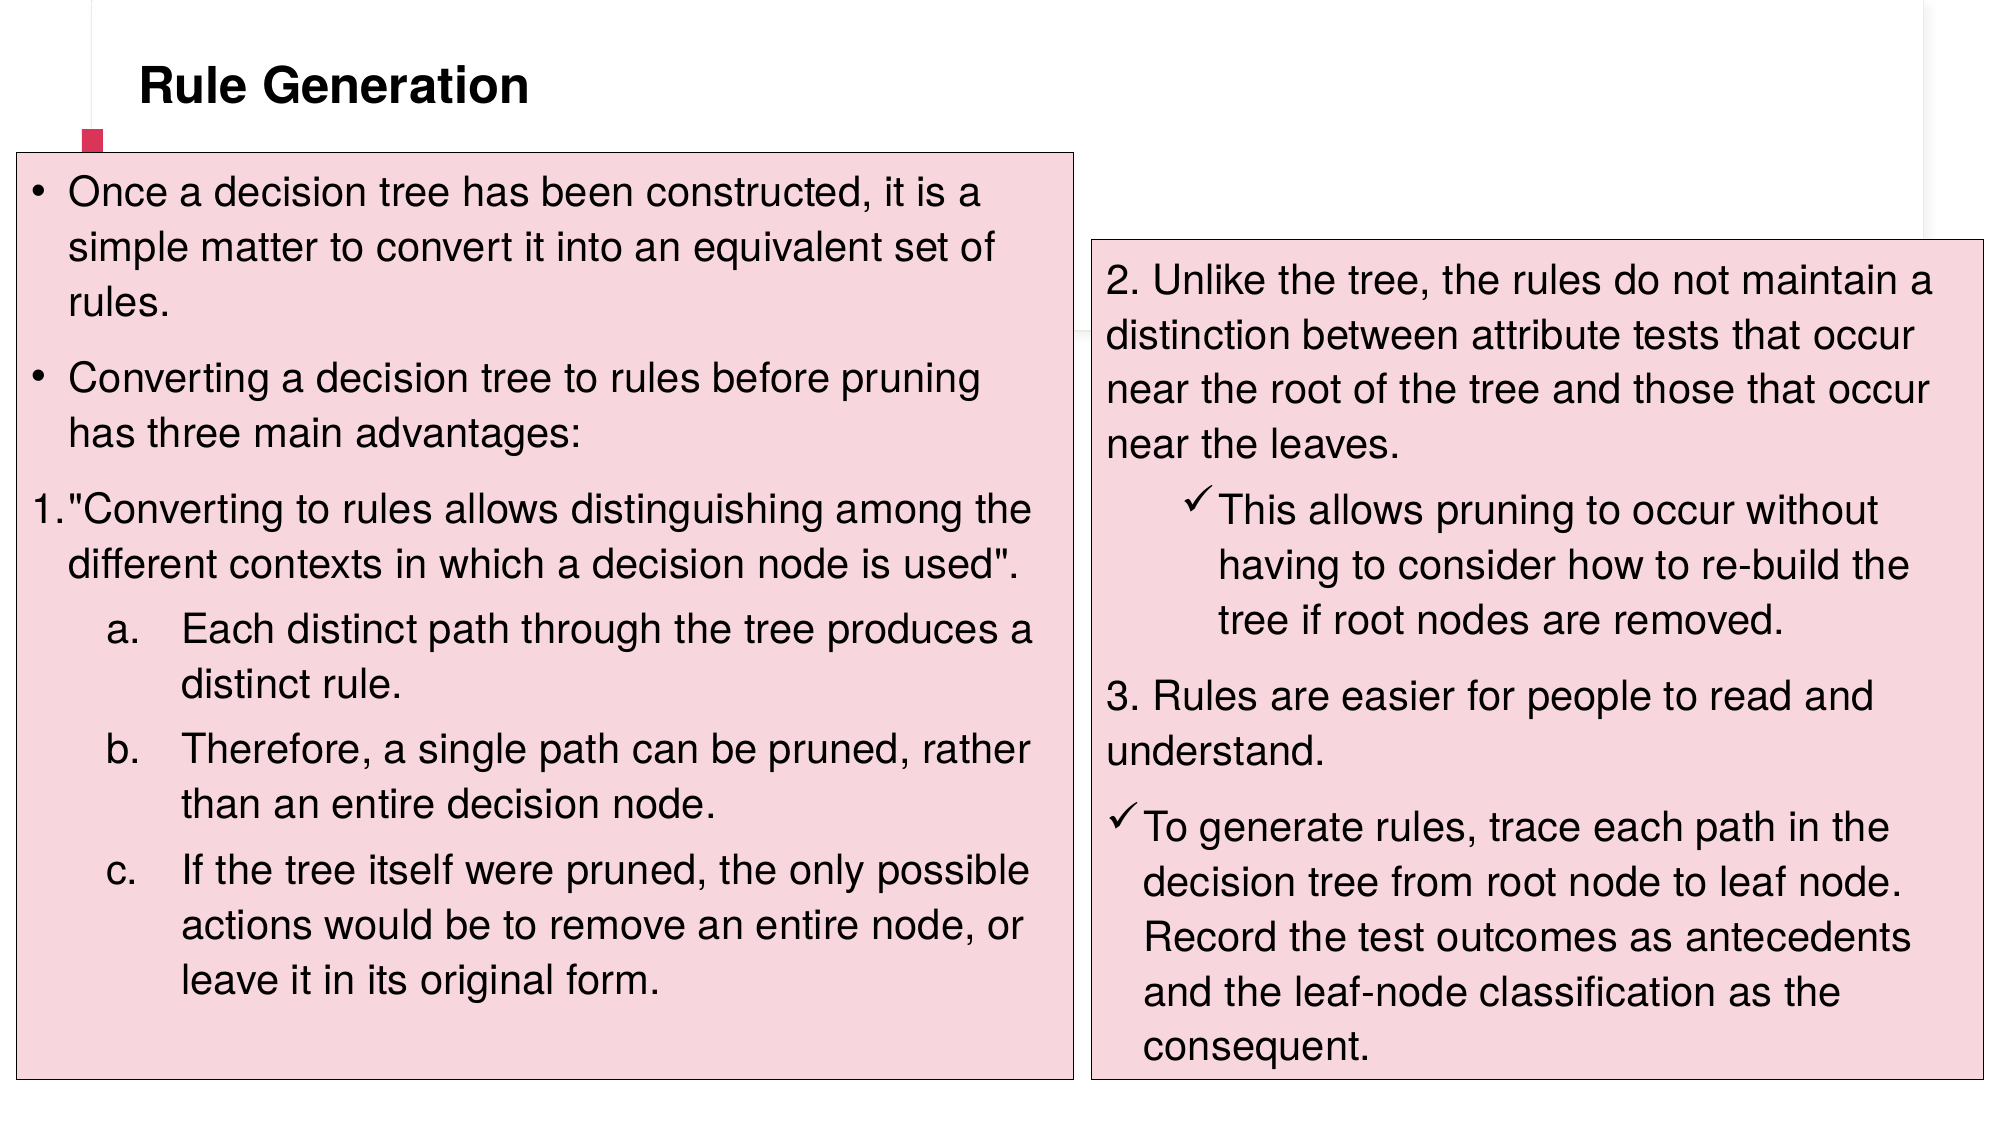

# Rule Generation
Once a decision tree has been constructed, it is a simple matter to convert it into an equivalent set of rules.
Converting a decision tree to rules before pruning has three main advantages:
"Converting to rules allows distinguishing among the different contexts in which a decision node is used".
Each distinct path through the tree produces a distinct rule.
Therefore, a single path can be pruned, rather than an entire decision node.
If the tree itself were pruned, the only possible actions would be to remove an entire node, or leave it in its original form.

2. Unlike the tree, the rules do not maintain a distinction between attribute tests that occur near the root of the tree and those that occur near the leaves.
This allows pruning to occur without having to consider how to re-build the tree if root nodes are removed.
3. Rules are easier for people to read and understand.
To generate rules, trace each path in the decision tree from root node to leaf node. Record the test outcomes as antecedents and the leaf-node classification as the consequent.